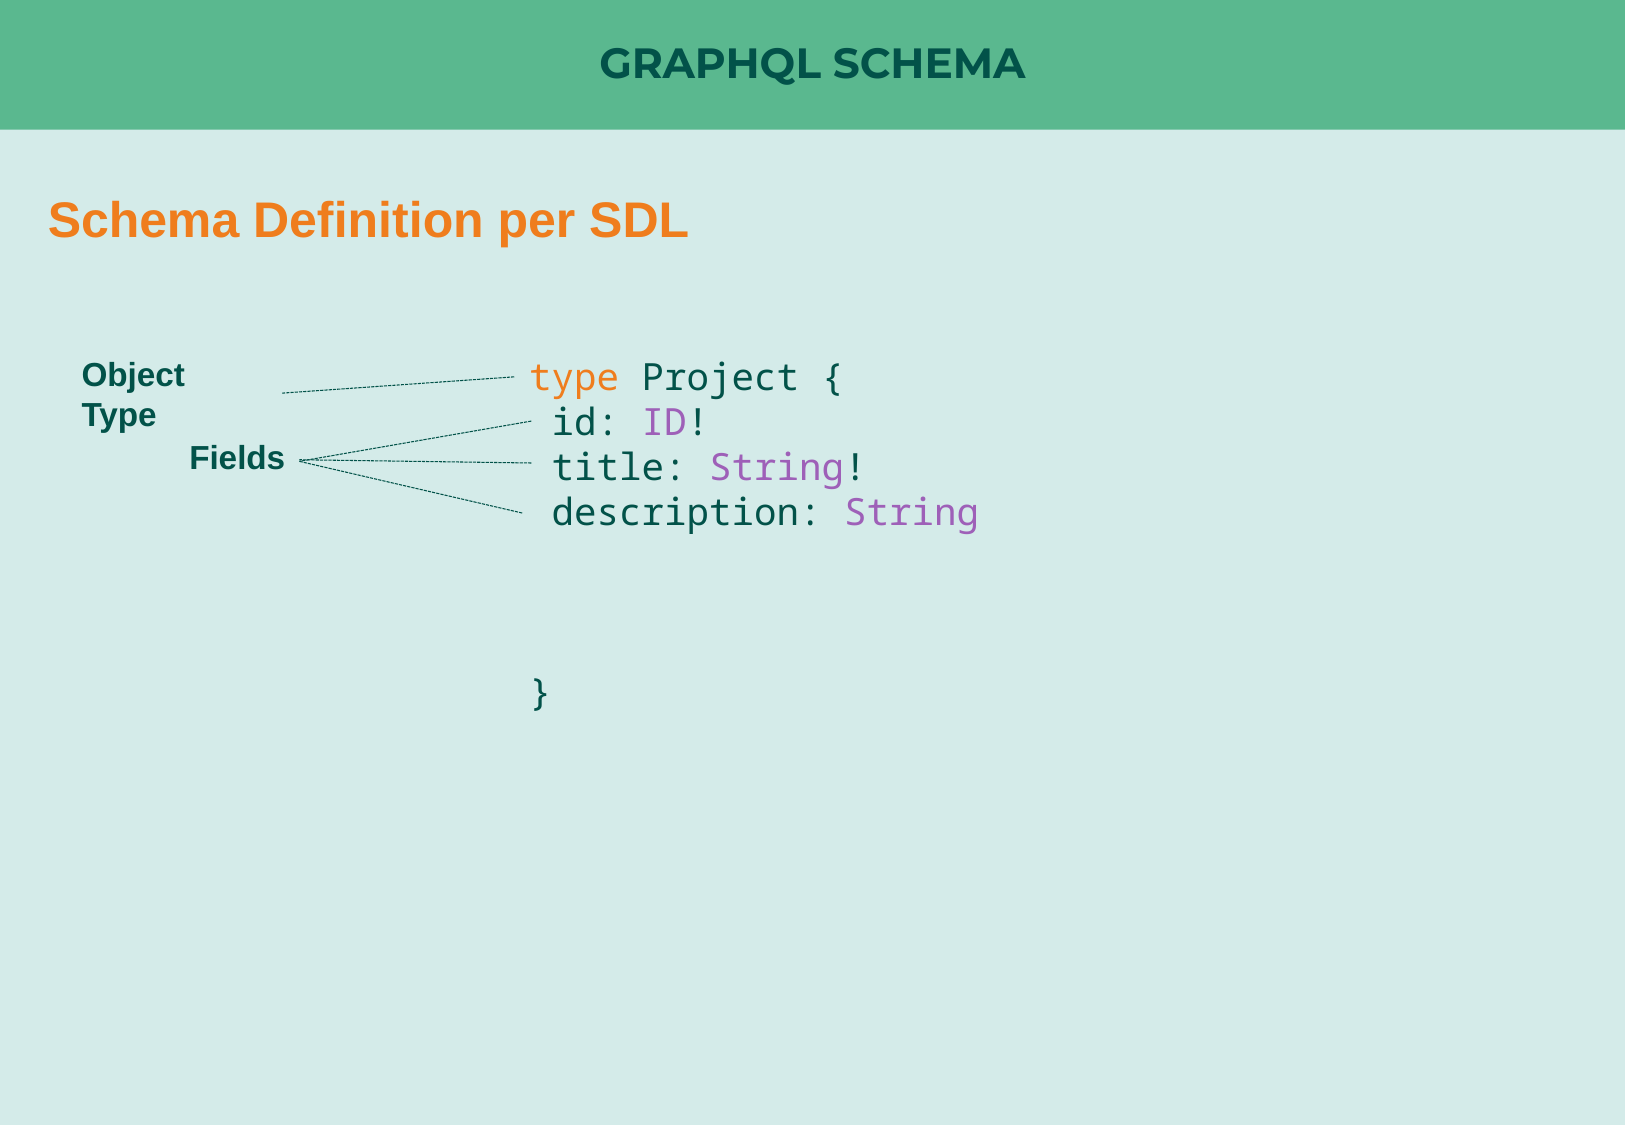

# GraphQL Schema
Schema Definition per SDL
Object Type
type Project {
 id: ID!
 title: String!
 description: String

}

Fields